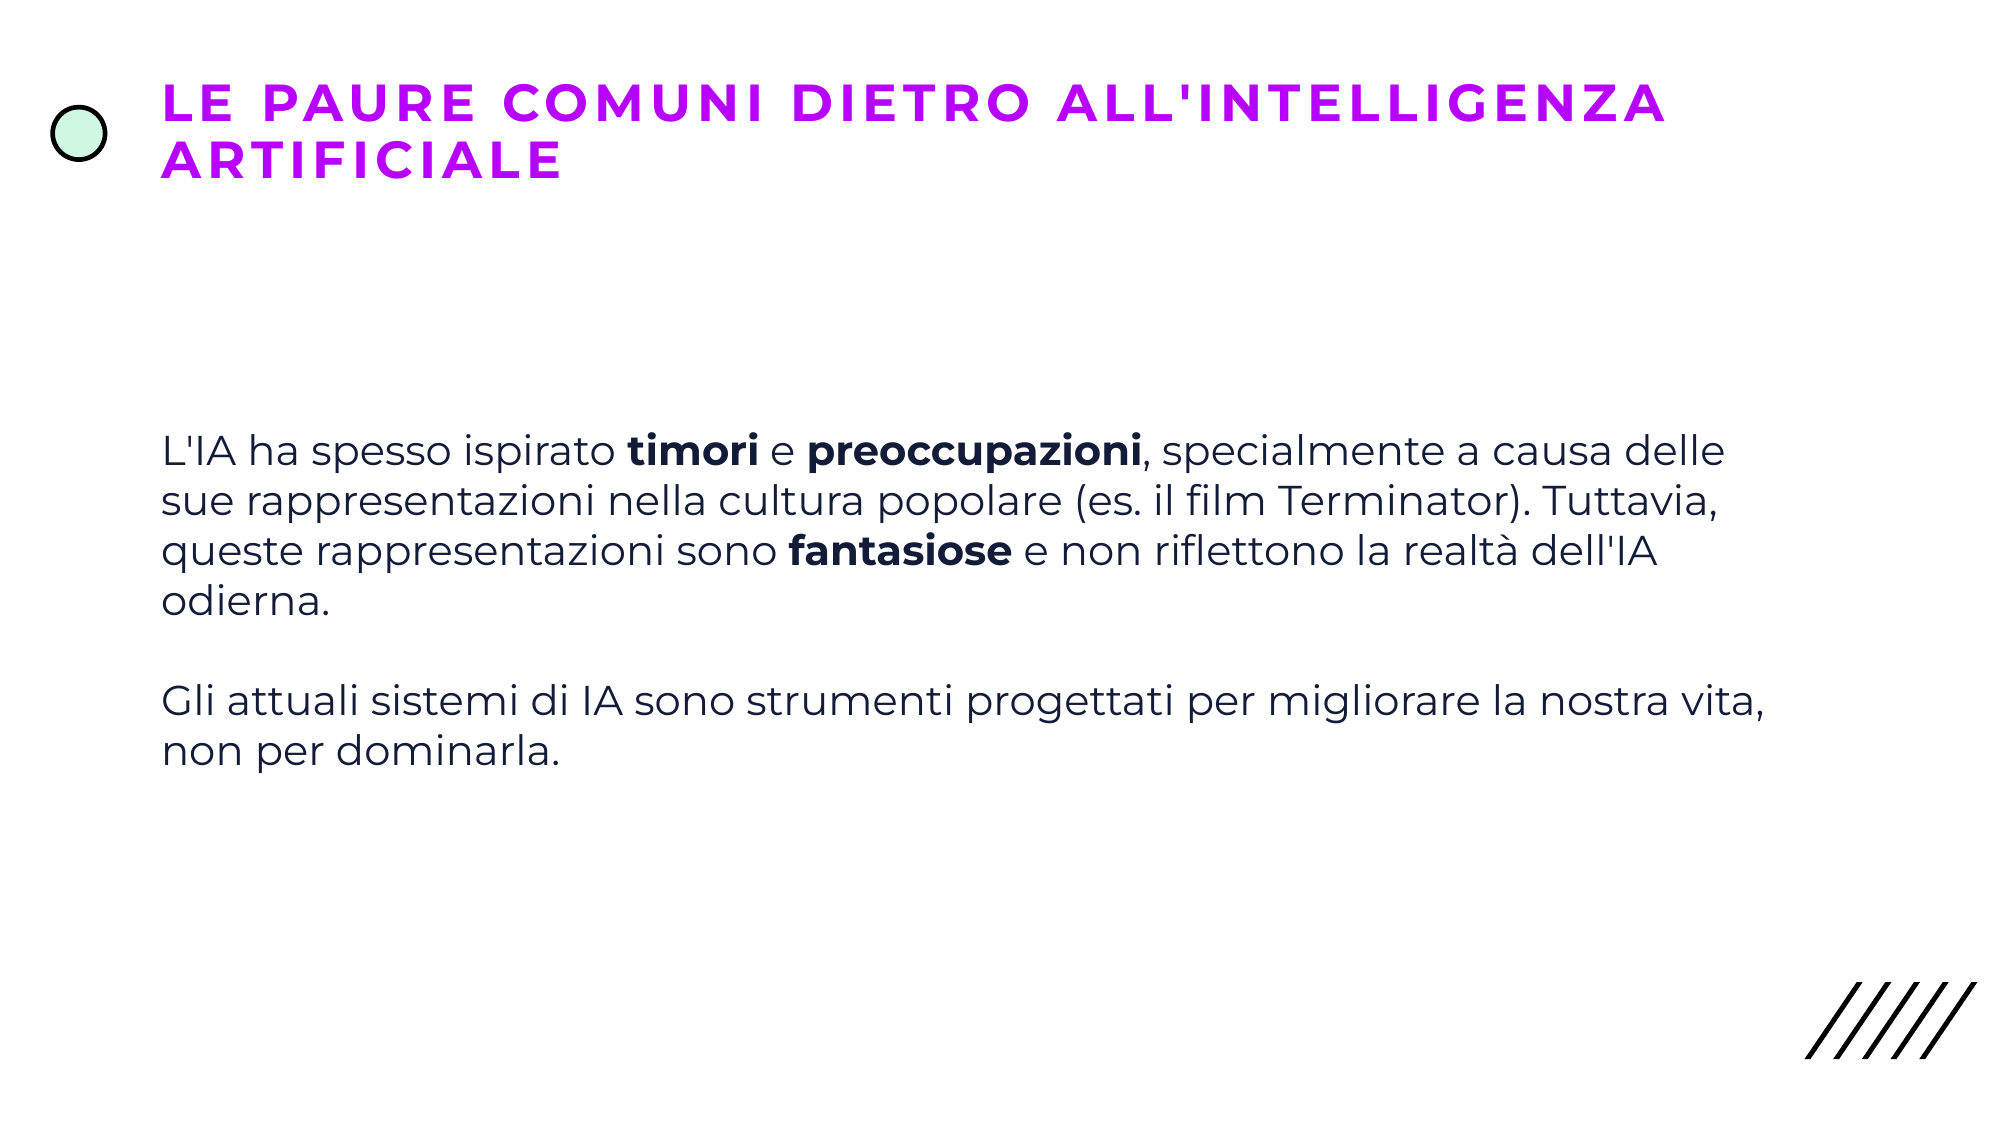

Le paure comuni dietro all'Intelligenza Artificiale
L'IA ha spesso ispirato timori e preoccupazioni, specialmente a causa delle sue rappresentazioni nella cultura popolare (es. il film Terminator). Tuttavia, queste rappresentazioni sono fantasiose e non riflettono la realtà dell'IA odierna.
Gli attuali sistemi di IA sono strumenti progettati per migliorare la nostra vita, non per dominarla.